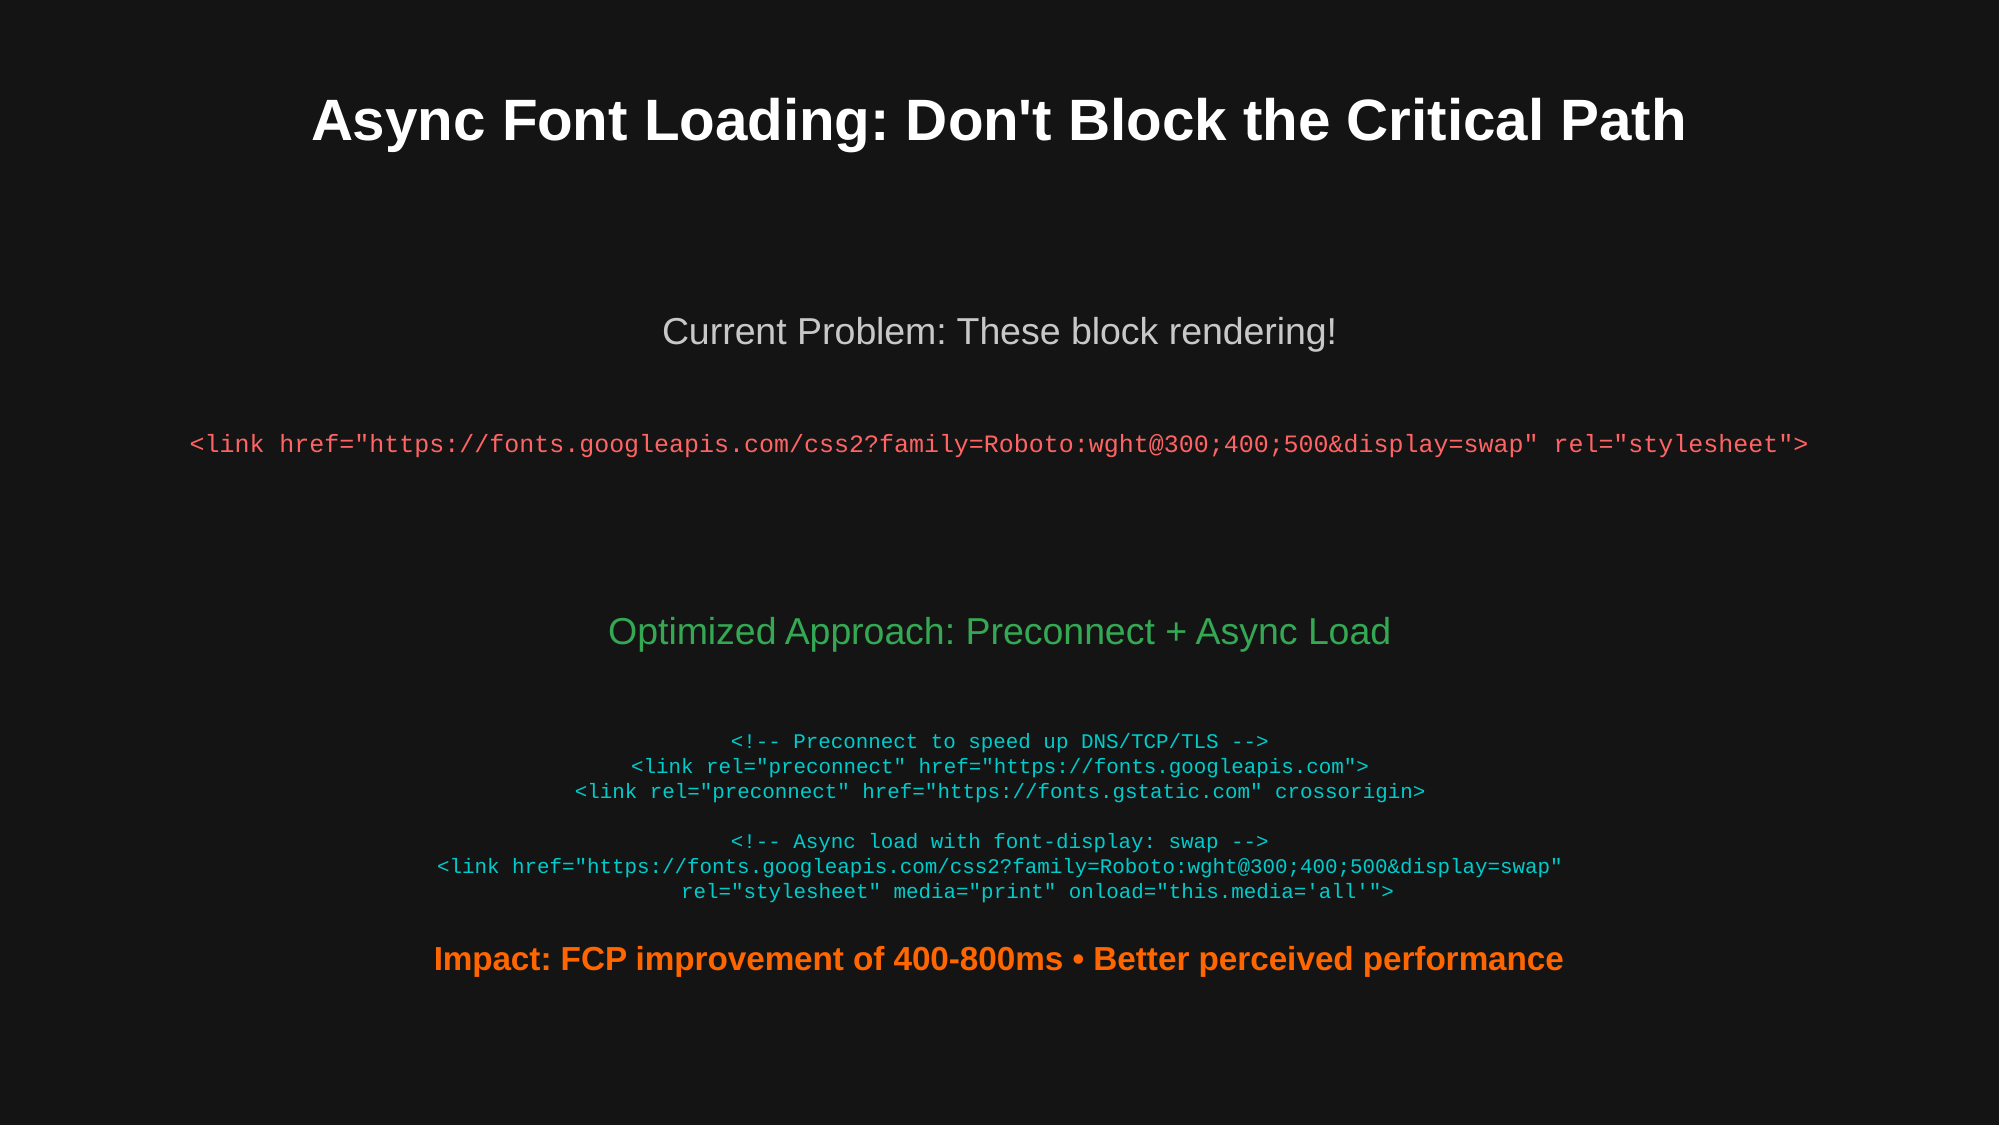

Async Font Loading: Don't Block the Critical Path
Current Problem: These block rendering!
<link href="https://fonts.googleapis.com/css2?family=Roboto:wght@300;400;500&display=swap" rel="stylesheet">
Optimized Approach: Preconnect + Async Load
<!-- Preconnect to speed up DNS/TCP/TLS -->
<link rel="preconnect" href="https://fonts.googleapis.com">
<link rel="preconnect" href="https://fonts.gstatic.com" crossorigin>
<!-- Async load with font-display: swap -->
<link href="https://fonts.googleapis.com/css2?family=Roboto:wght@300;400;500&display=swap"
      rel="stylesheet" media="print" onload="this.media='all'">
Impact: FCP improvement of 400-800ms • Better perceived performance